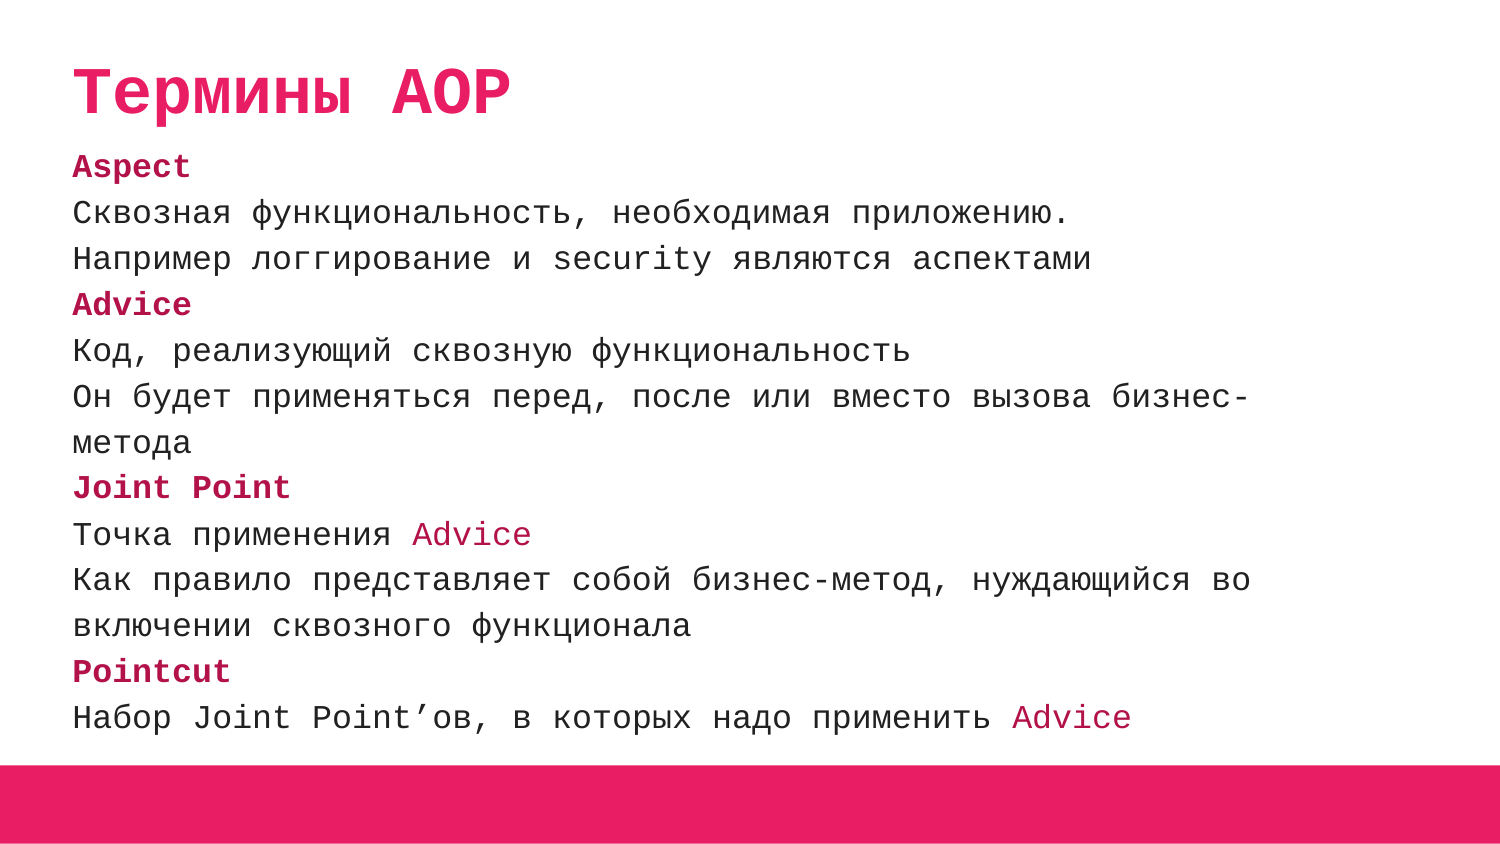

# Термины AOP
Aspect
Сквозная функциональность, необходимая приложению.
Например логгирование и security являются аспектами
Advice
Код, реализующий сквозную функциональность
Он будет применяться перед, после или вместо вызова бизнес-метода
Joint Point
Точка применения Advice
Как правило представляет собой бизнес-метод, нуждающийся во включении сквозного функционала
Pointcut
Набор Joint Point’ов, в которых надо применить Advice